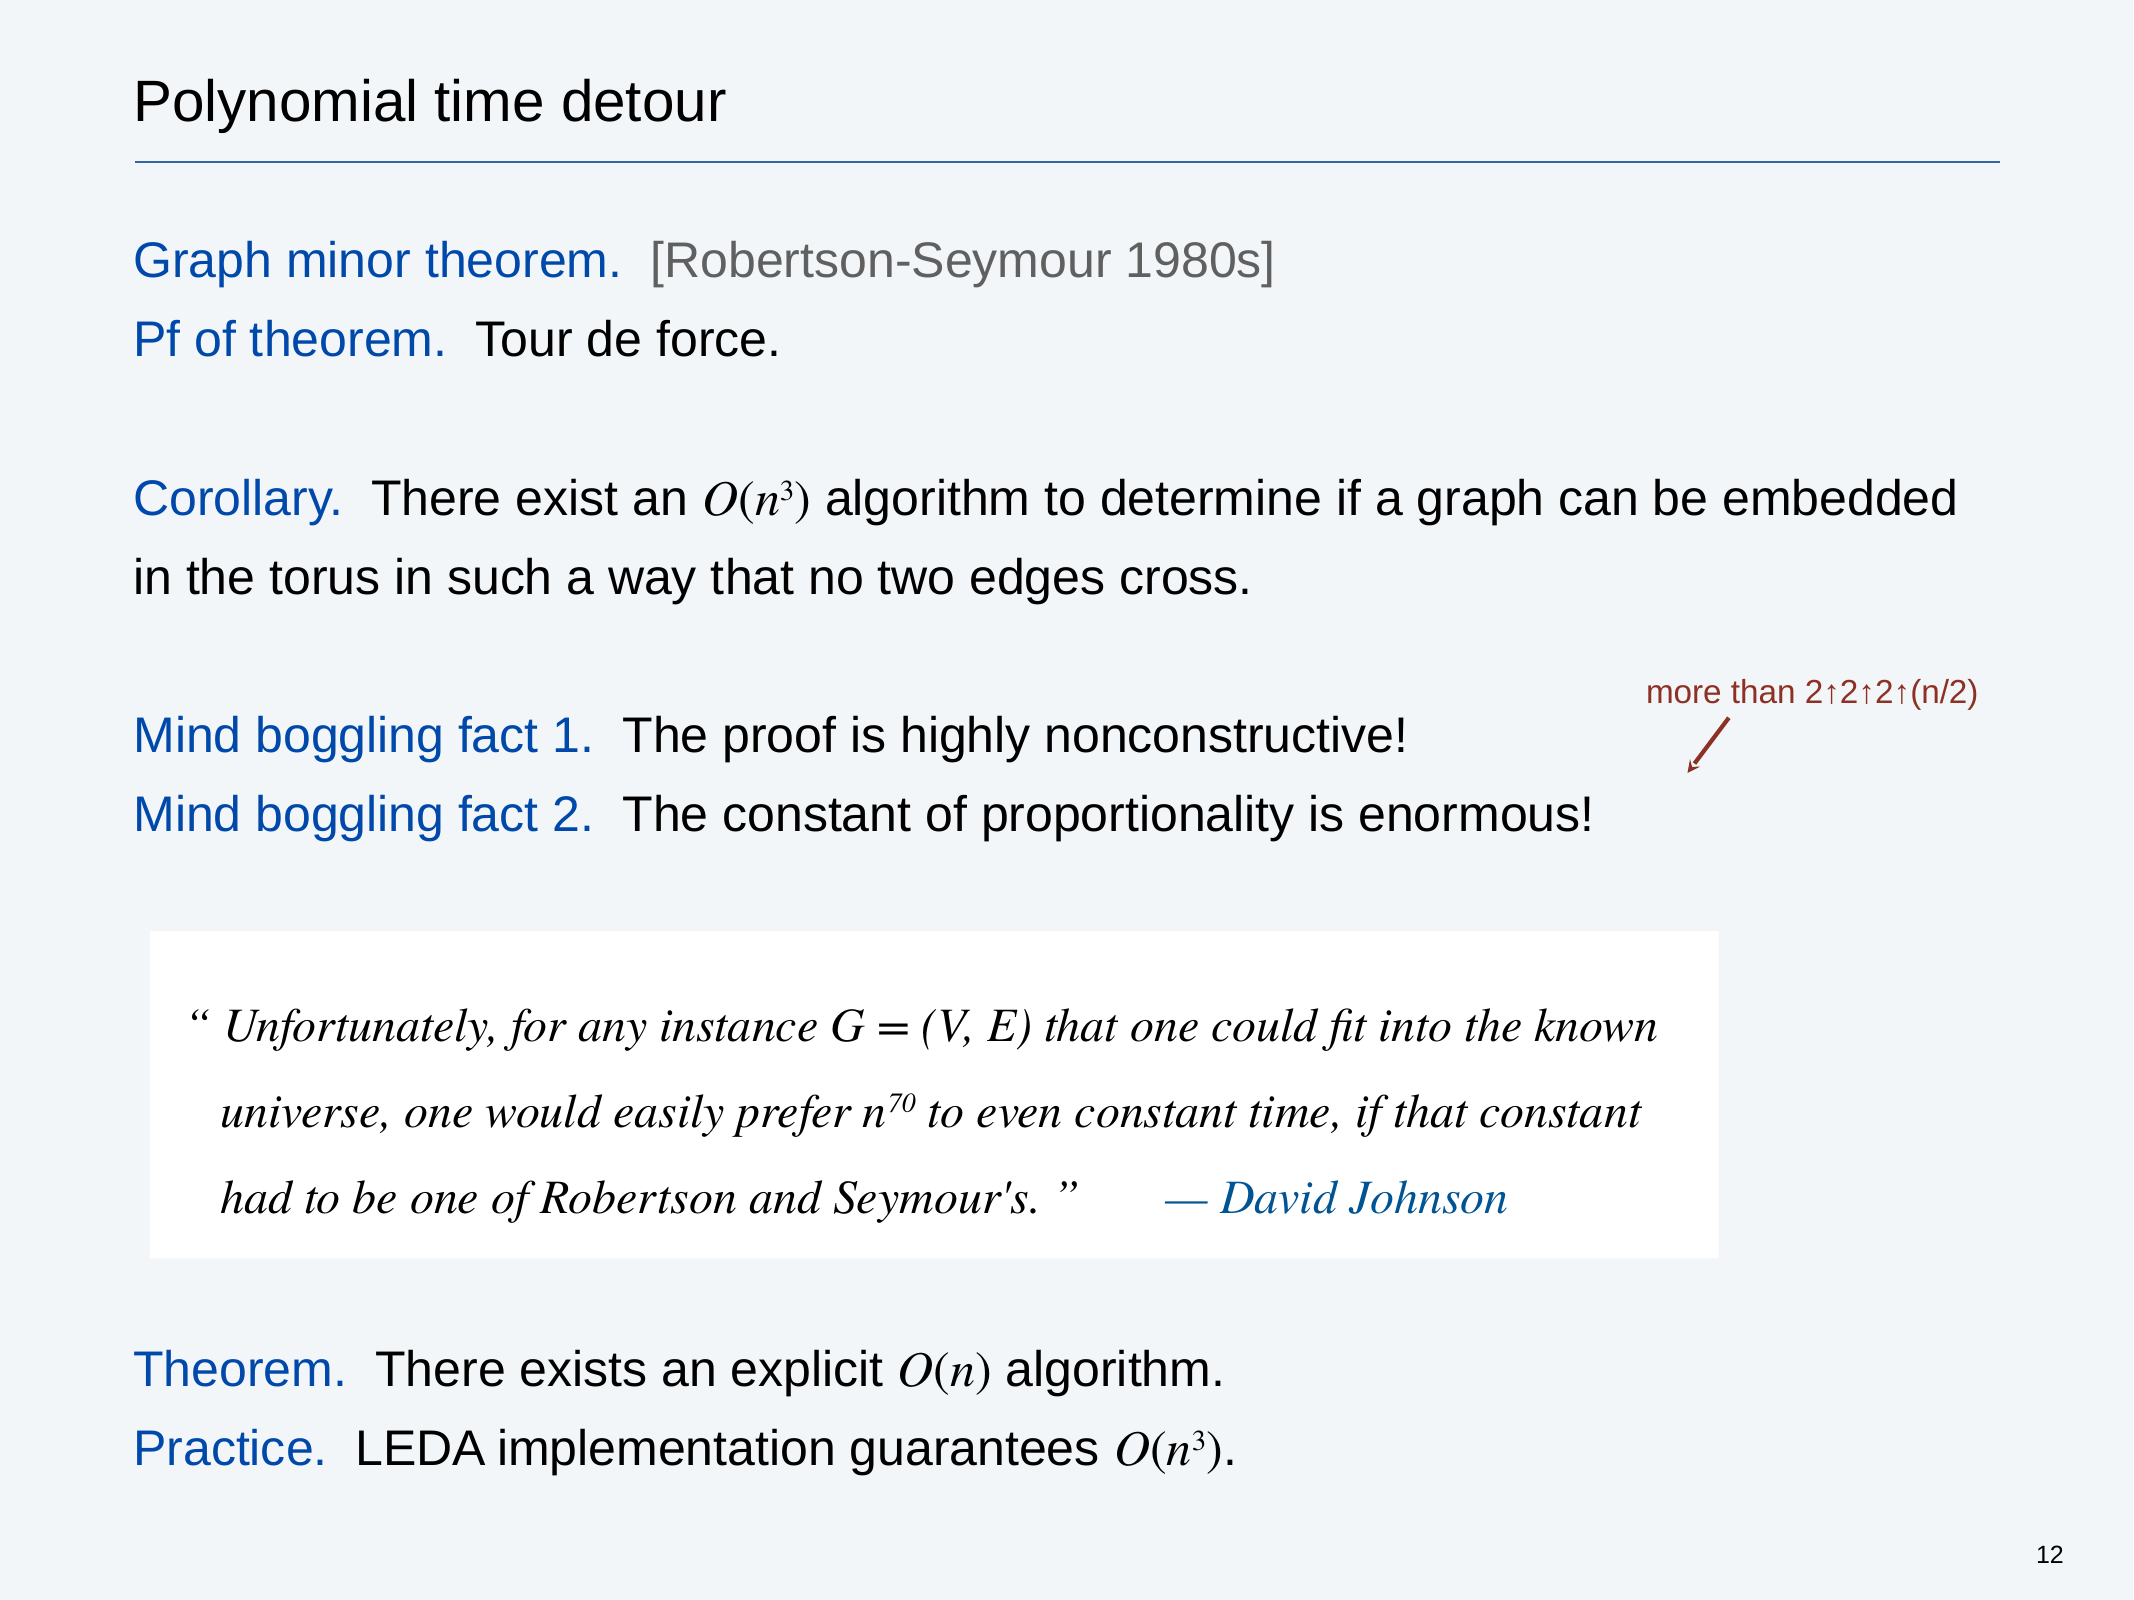

# Polynomial time detour
Graph minor theorem.  [Robertson-Seymour 1980s]
Pf of theorem.  Tour de force.
Corollary.  There exist an O(n3) algorithm to determine if a graph can be embedded in the torus in such a way that no two edges cross.
Mind boggling fact 1.  The proof is highly nonconstructive!
Mind boggling fact 2.  The constant of proportionality is enormous!
Theorem.  There exists an explicit O(n) algorithm.
Practice.  LEDA implementation guarantees O(n3).
more than 2↑2↑2↑(n/2)

“ Unfortunately, for any instance G = (V, E) that one could fit into the known
   universe, one would easily prefer n70 to even constant time, if that constant
   had to be one of Robertson and Seymour's. ”       — David Johnson
12